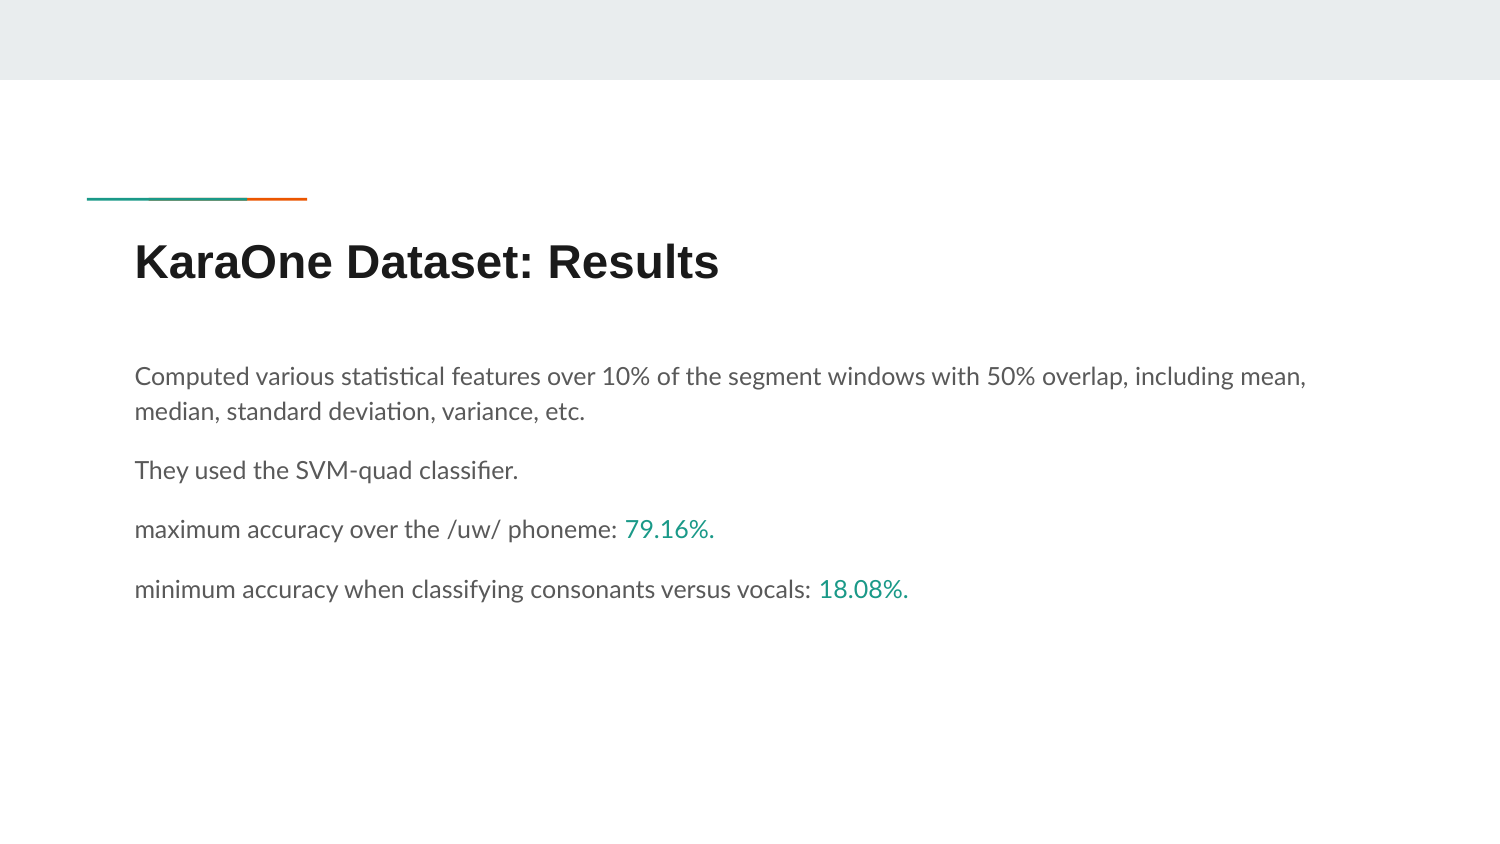

# KaraOne Dataset: Results

Computed various statistical features over 10% of the segment windows with 50% overlap, including mean, median, standard deviation, variance, etc.
They used the SVM-quad classifier.
maximum accuracy over the /uw/ phoneme: 79.16%.
minimum accuracy when classifying consonants versus vocals: 18.08%.